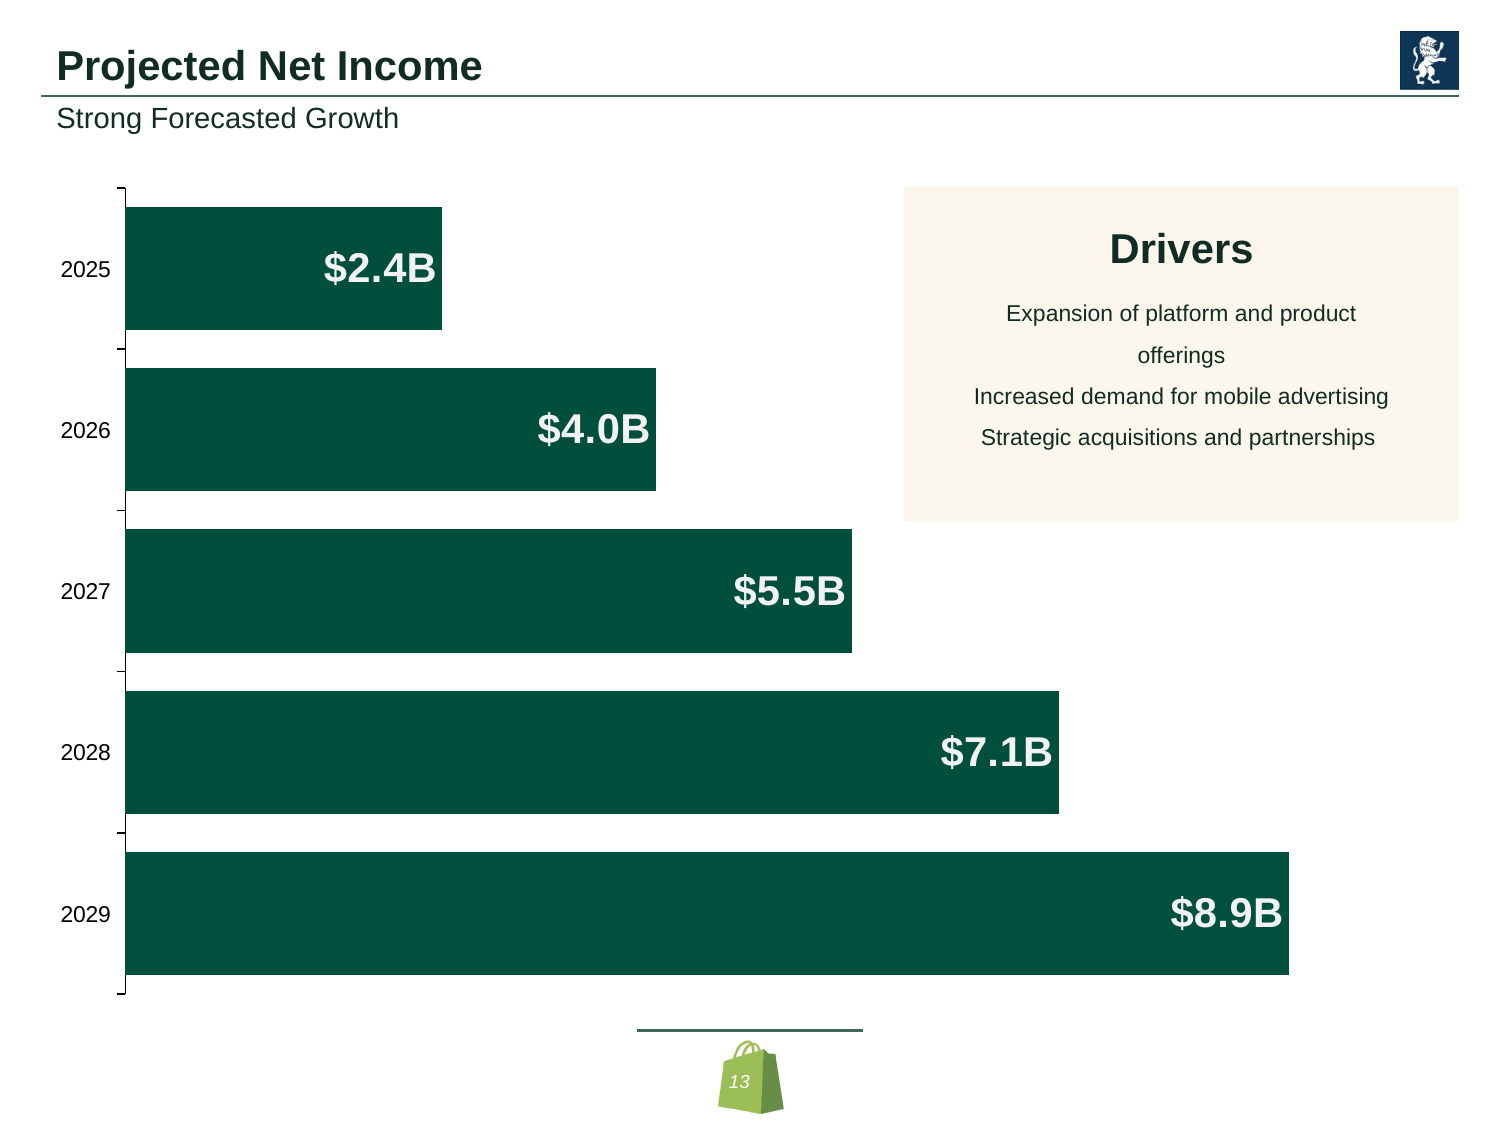

# Projected Net Income
Strong Forecasted Growth

### Chart

| Category | Net Income |
|---|---|
| 2025 | 2419000000.0 |
| 2026 | 4049300000.0 |
| 2027 | 5544700000.0 |
| 2028 | 7124100000.0 |
| 2029 | 8879400000.0 |
Drivers
Expansion of platform and product offerings
Increased demand for mobile advertising
Strategic acquisitions and partnerships